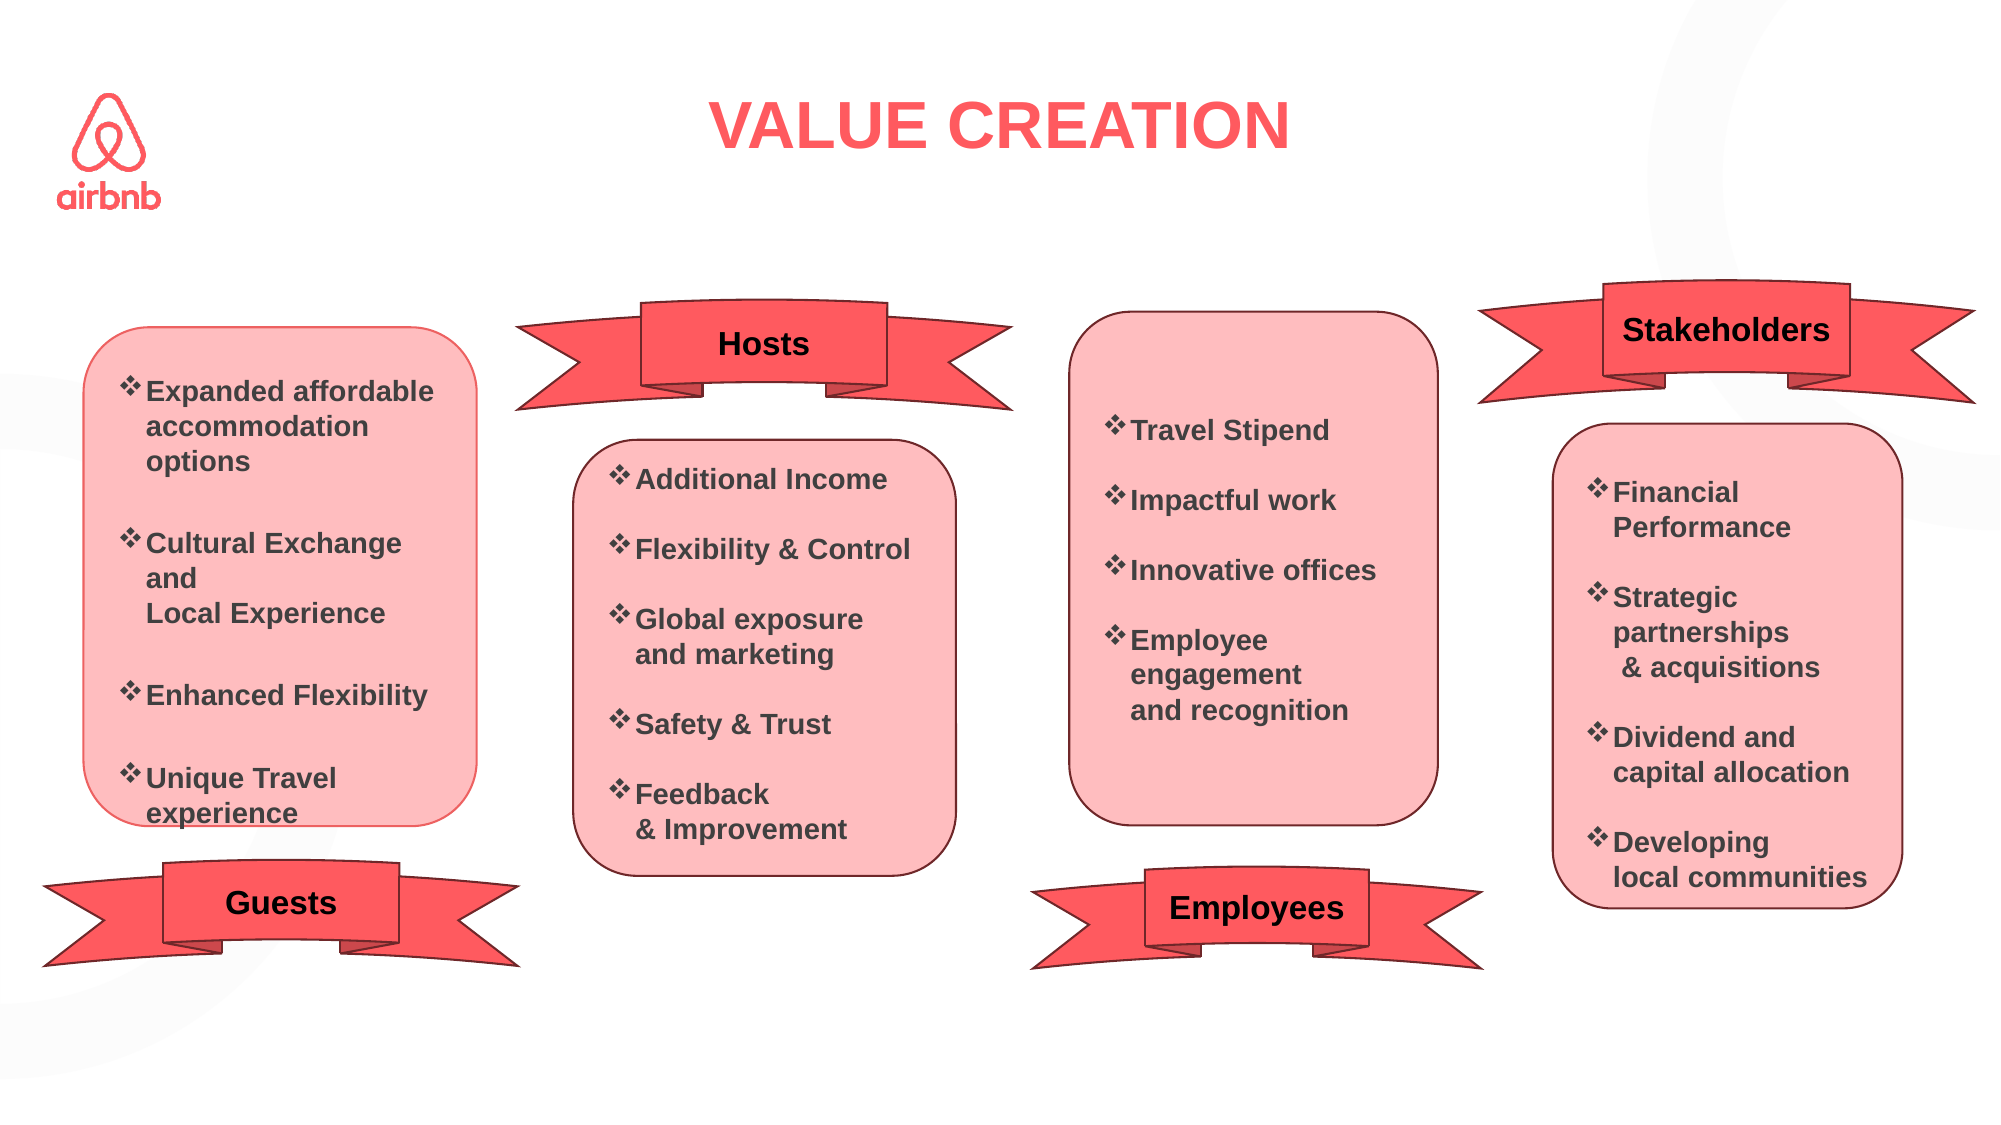

# VALUE CREATION
Stakeholders
Hosts
Travel Stipend​
Impactful work​
Innovative offices​
Employee 
engagement and recognition

Expanded affordable
accommodation options​
Cultural Exchange and Local Experience​
Enhanced Flexibility​
Unique Travel experience

Financial Performance​
Strategic partnerships
 & acquisitions​
Dividend and capital allocation​
Developing local communities

Additional Income
Flexibility & Control
Global exposure and marketing
Safety & Trust
Feedback & Improvement

Guests
Employees